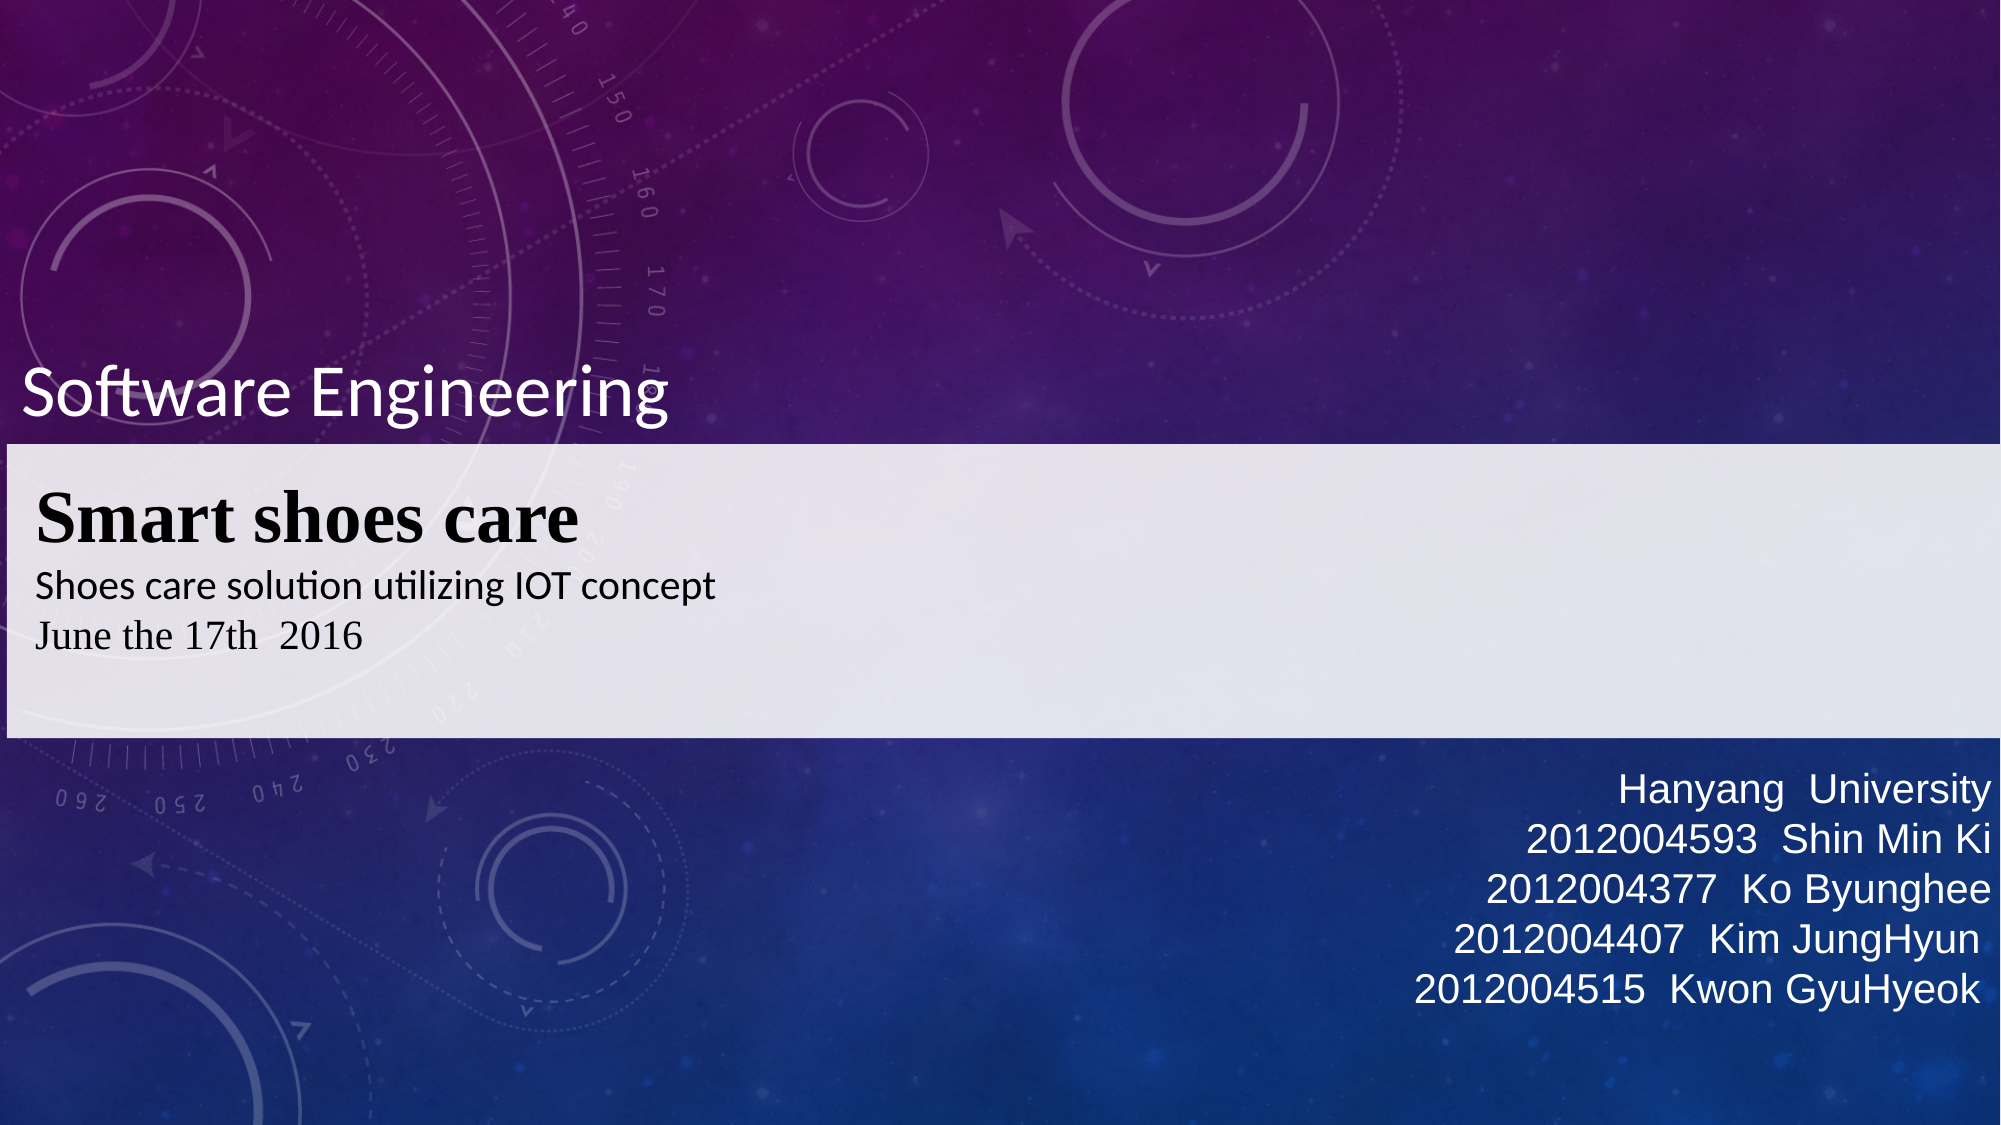

Software Engineering

Smart shoes care
Shoes care solution utilizing IOT concept
June the 17th  2016

Hanyang  University
2012004593  Shin Min Ki
2012004377  Ko Byunghee
2012004407  Kim JungHyun
    2012004515  Kwon GyuHyeok